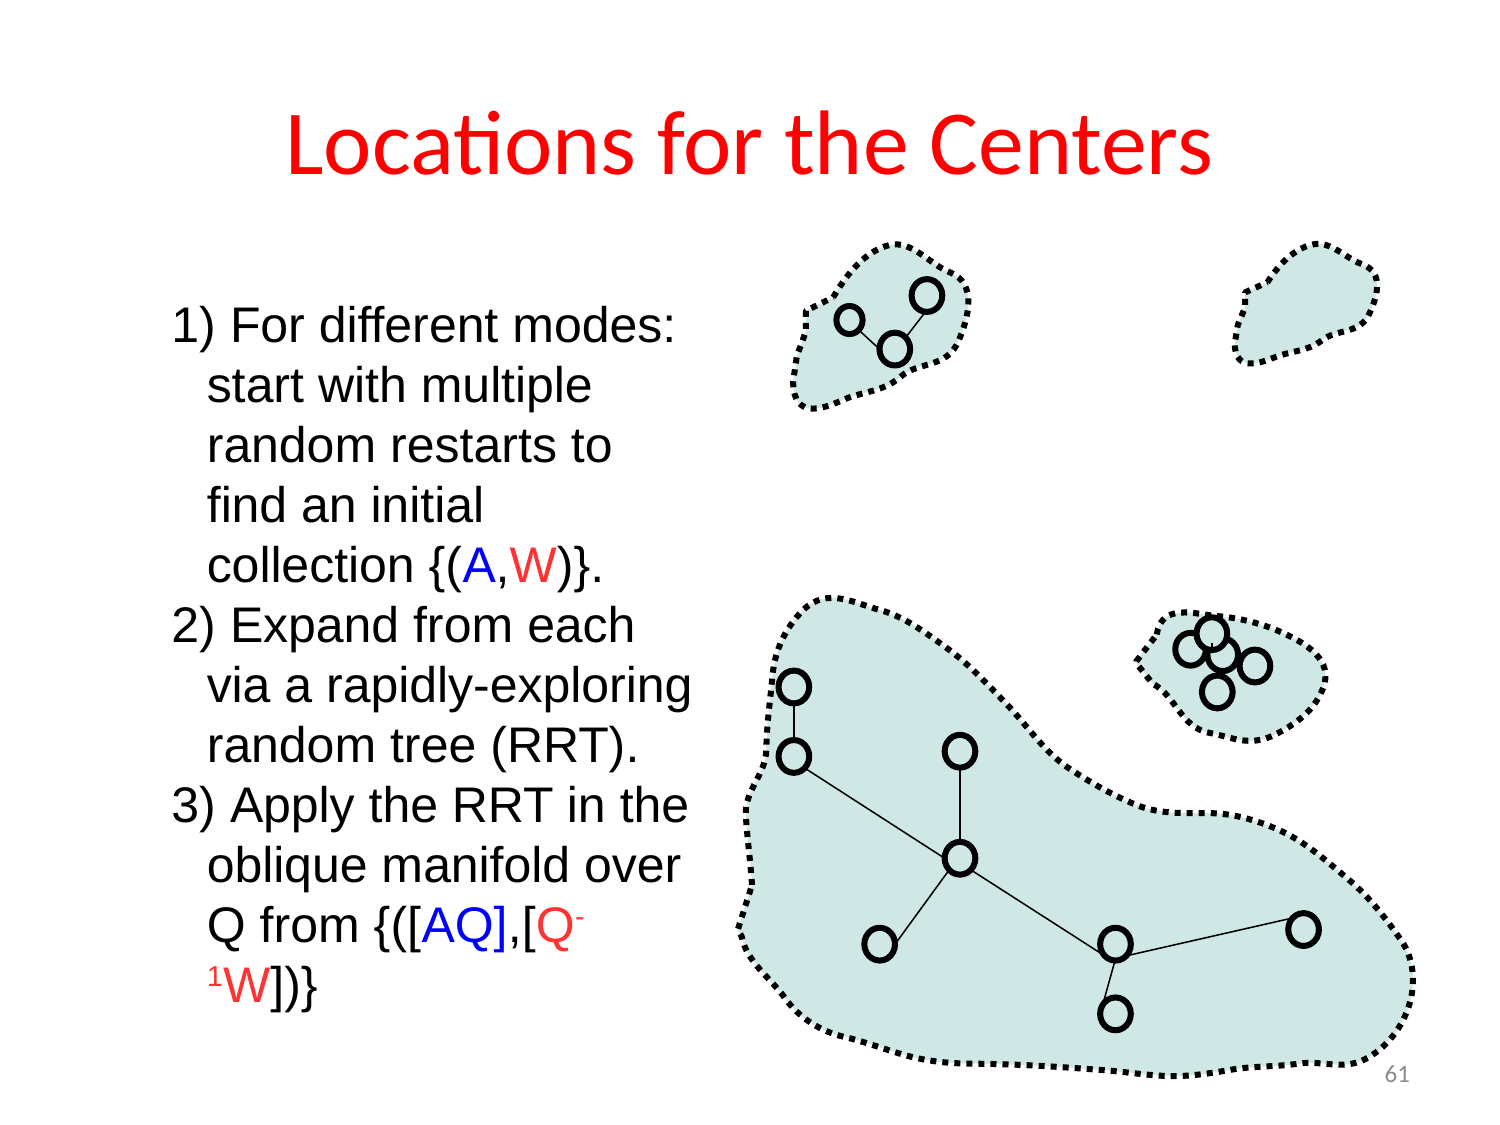

# Locations for the Centers

 For different modes: start with multiple random restarts to find an initial collection {(A,W)}.
 Expand from each via a rapidly-exploring random tree (RRT).
 Apply the RRT in the oblique manifold over Q from {([AQ],[Q-1W])}

61